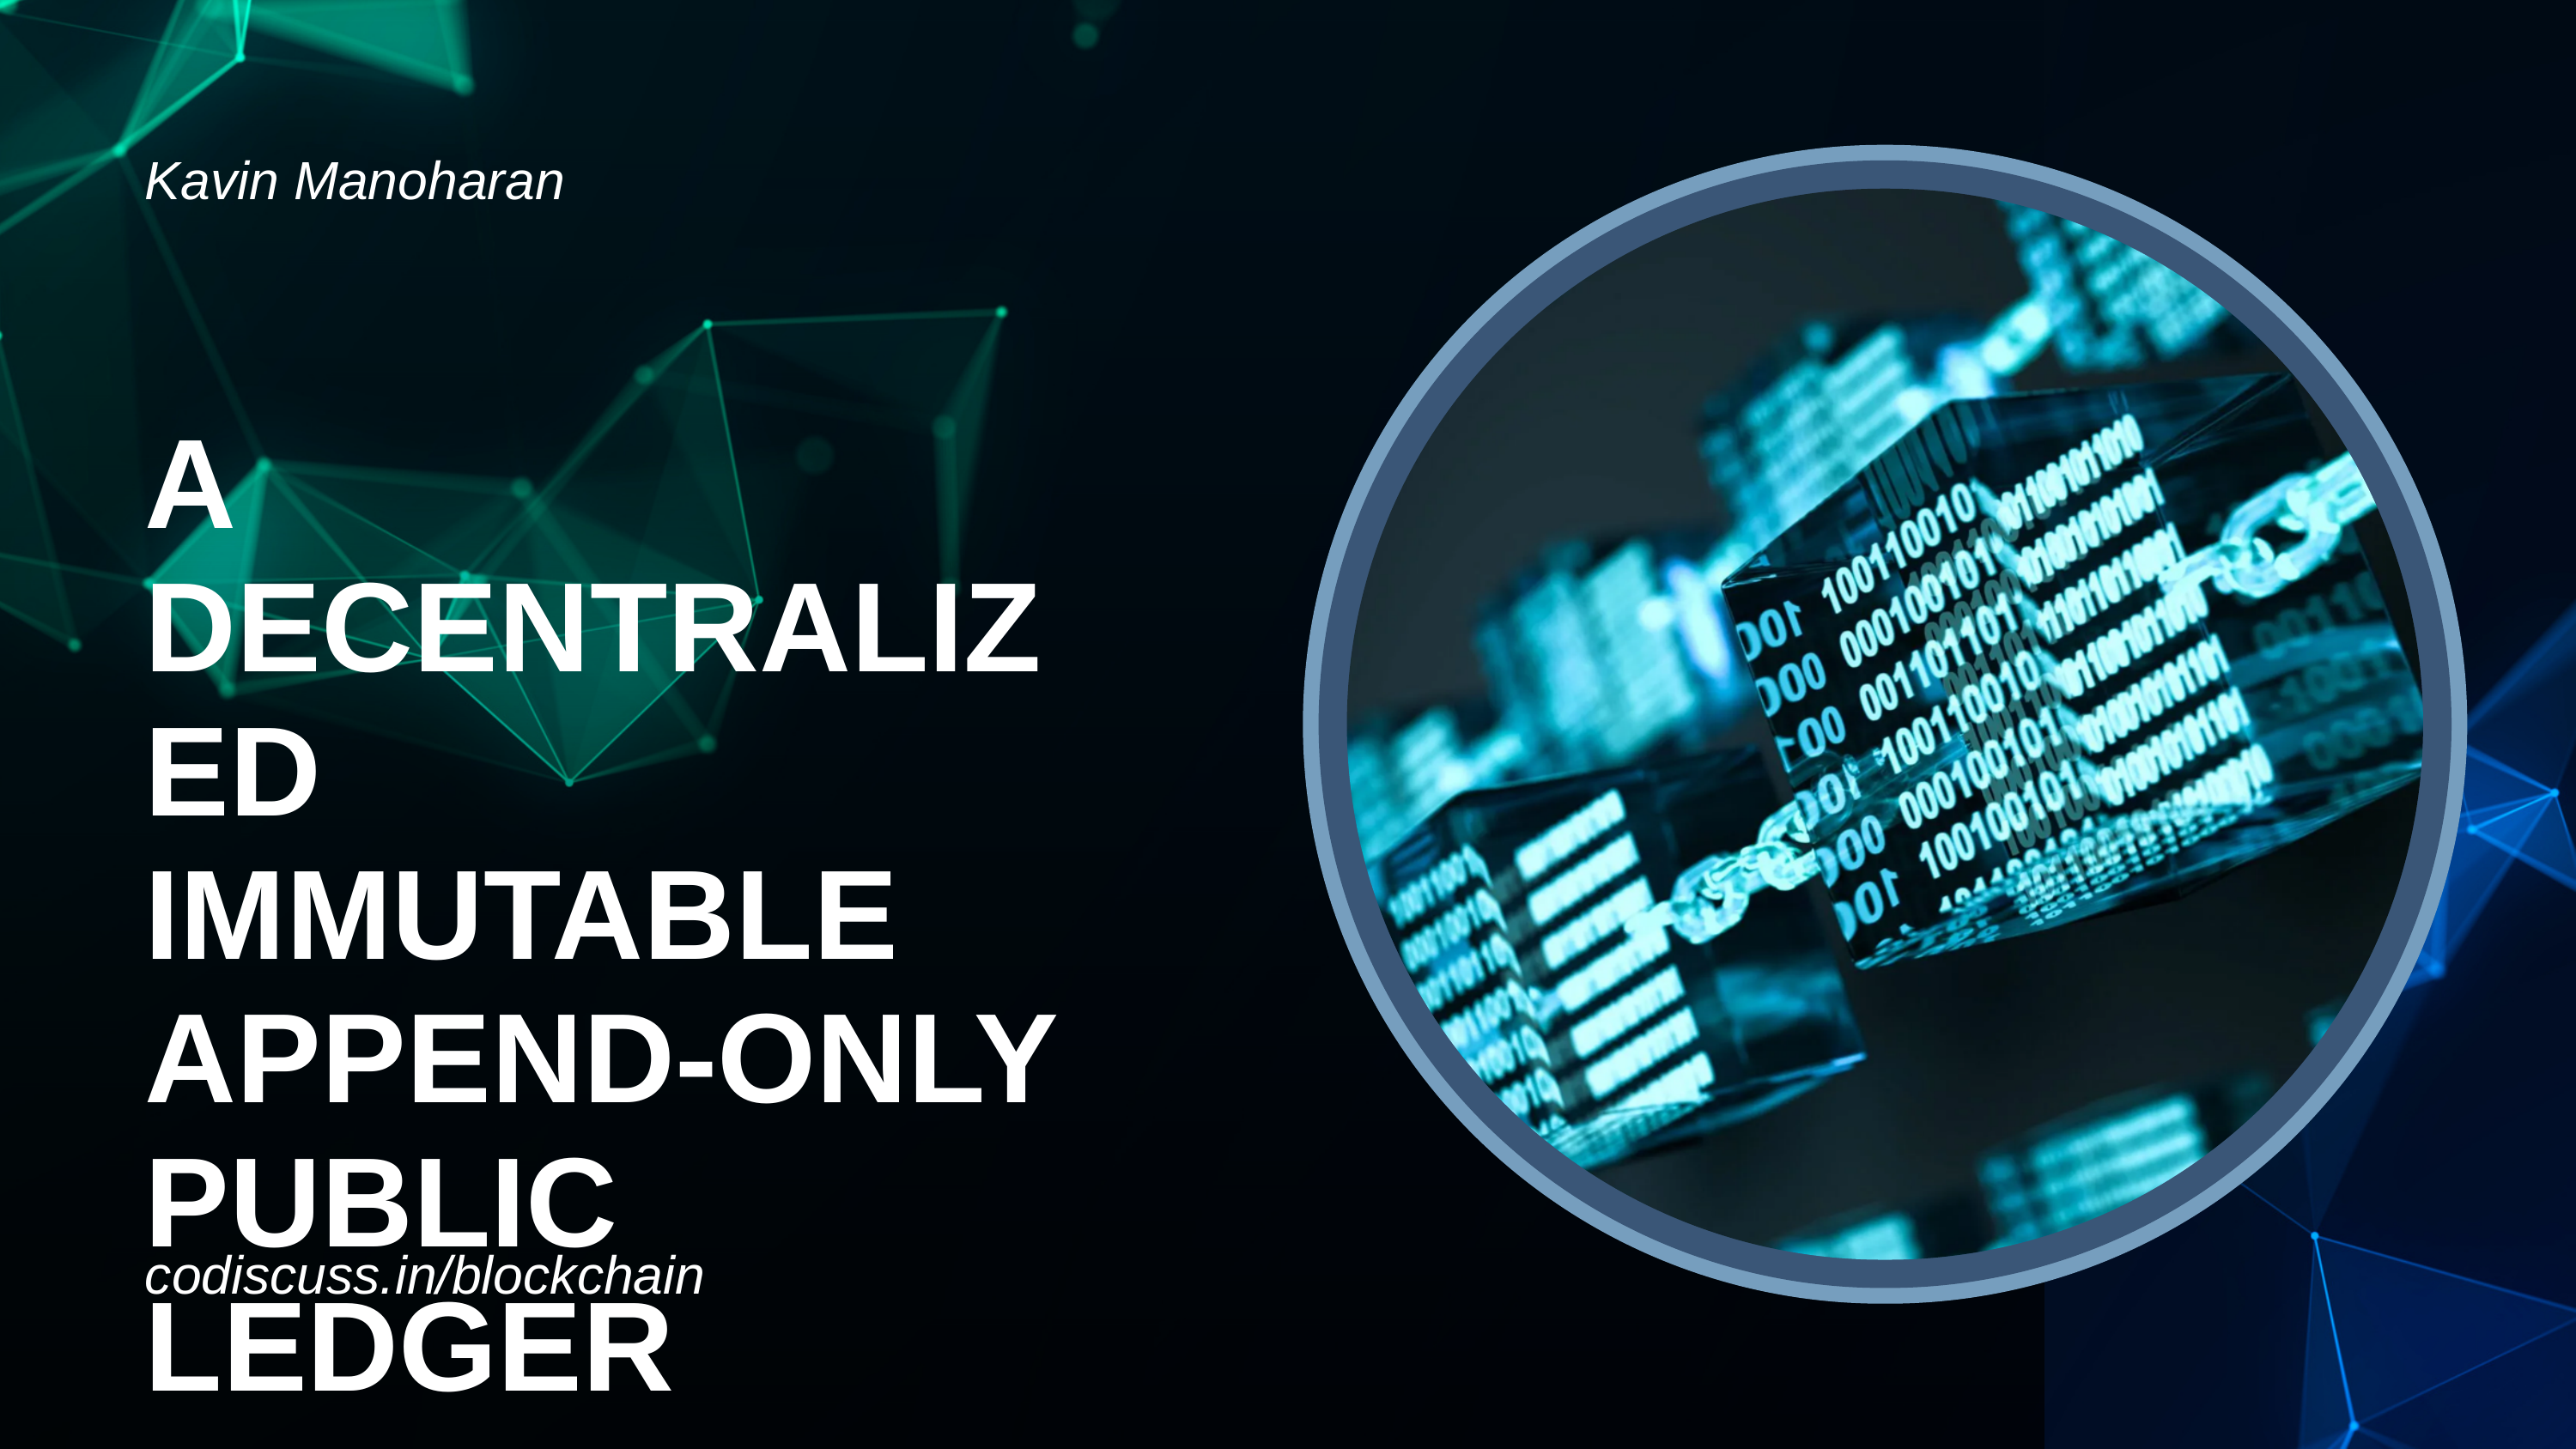

Kavin Manoharan

A DECENTRALIZED IMMUTABLE APPEND-ONLY PUBLIC LEDGER​
codiscuss.in/blockchain